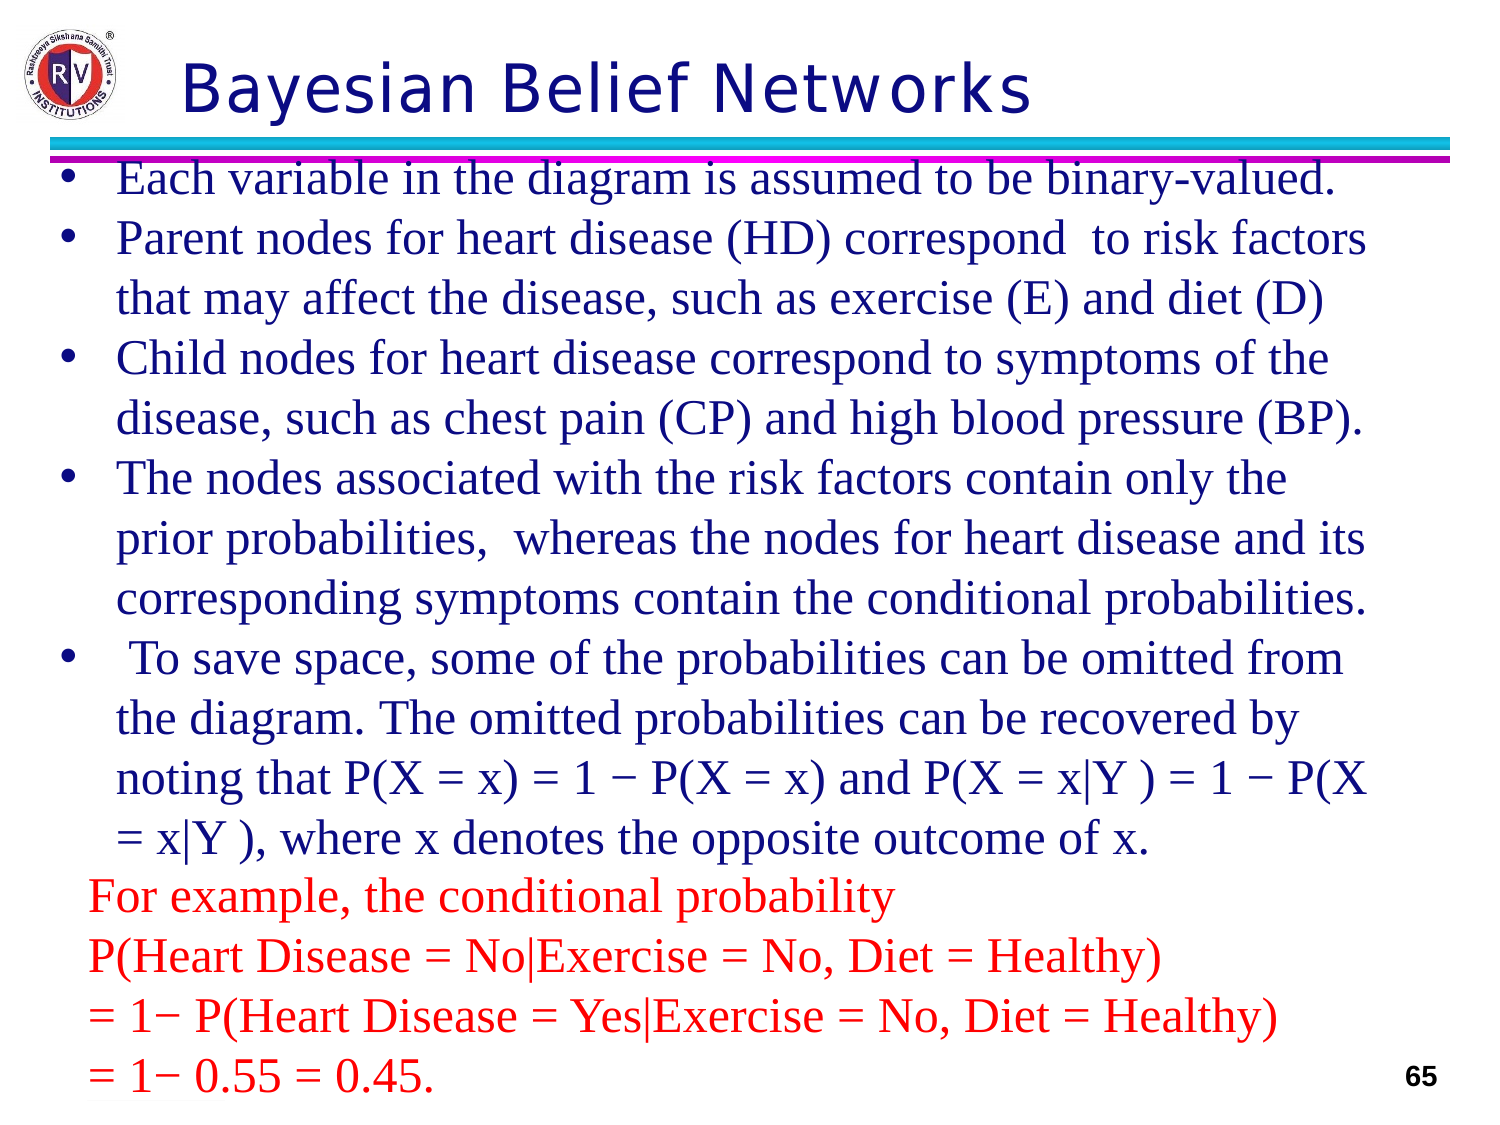

Bayesian Belief Networks
Each variable in the diagram is assumed to be binary-valued.
Parent nodes for heart disease (HD) correspond  to risk factors that may affect the disease, such as exercise (E) and diet (D)
Child nodes for heart disease correspond to symptoms of the disease, such as chest pain (CP) and high blood pressure (BP).
The nodes associated with the risk factors contain only the prior probabilities,  whereas the nodes for heart disease and its corresponding symptoms contain the conditional probabilities.
 To save space, some of the probabilities can be omitted from the diagram. The omitted probabilities can be recovered by noting that P(X = x) = 1 − P(X = x) and P(X = x|Y ) = 1 − P(X = x|Y ), where x denotes the opposite outcome of x.
For example, the conditional probability
P(Heart Disease = No|Exercise = No, Diet = Healthy)
= 1− P(Heart Disease = Yes|Exercise = No, Diet = Healthy)
= 1− 0.55 = 0.45.